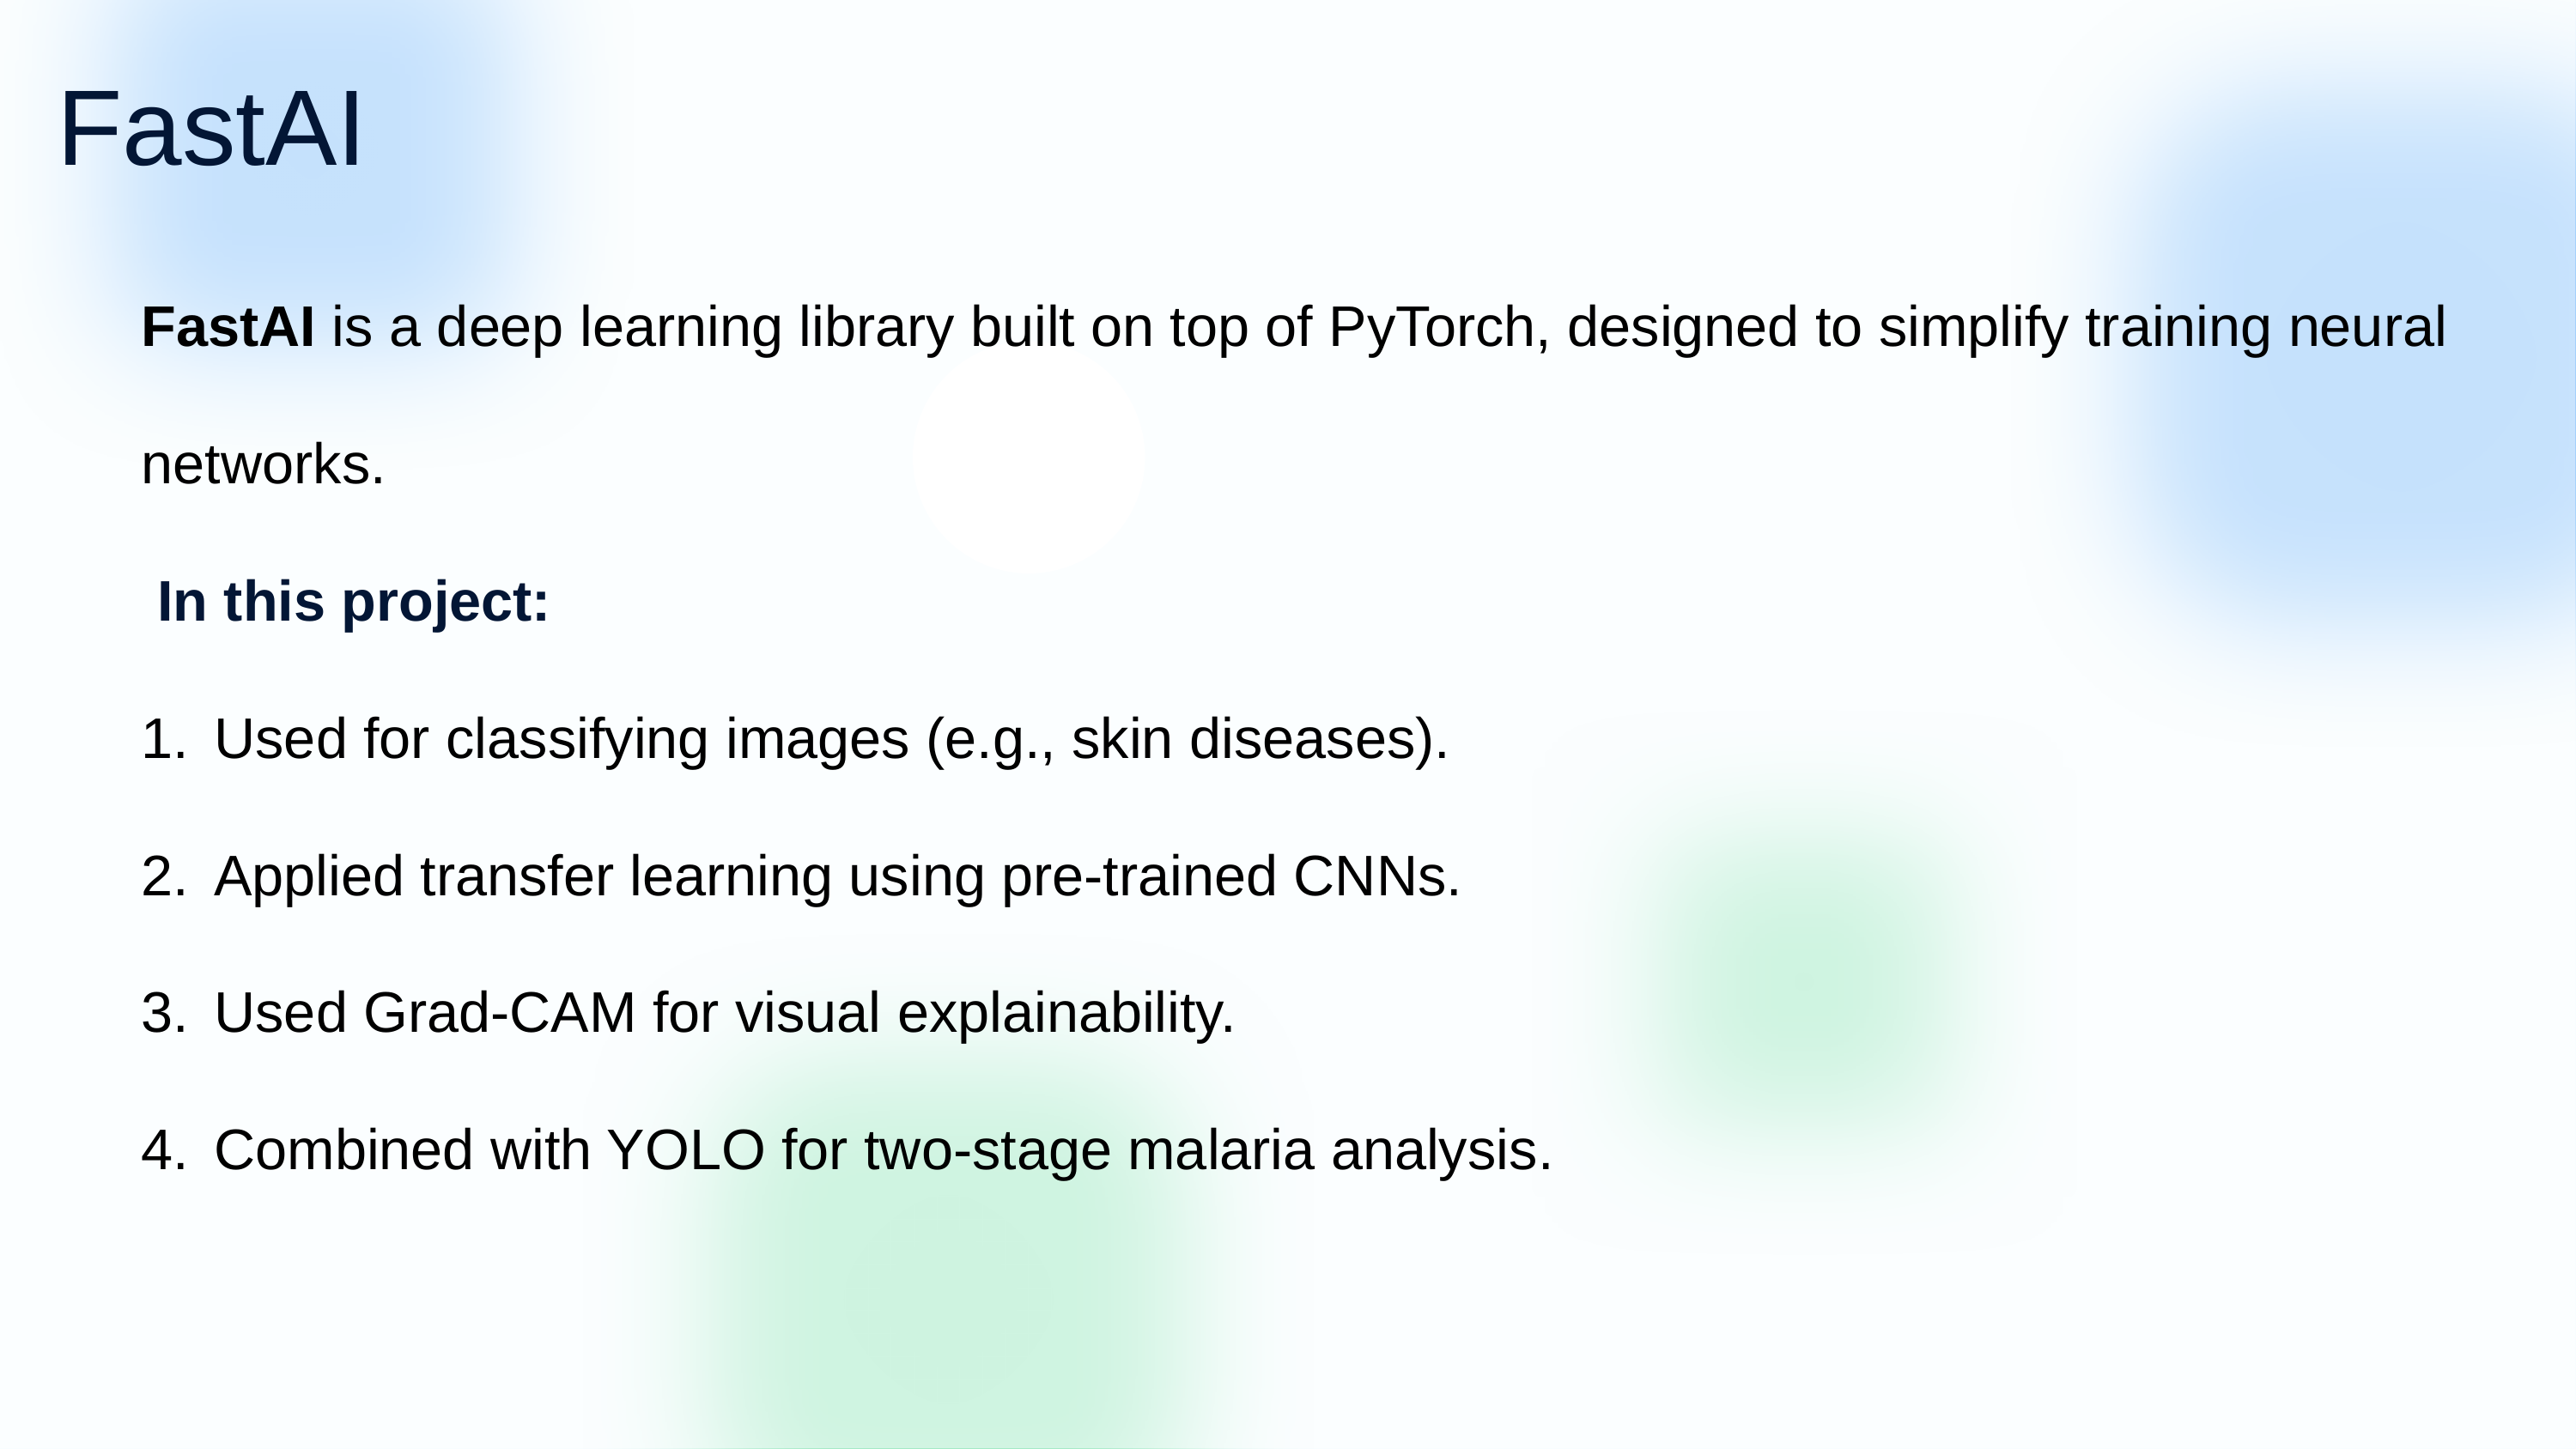

FastAI
FastAI is a deep learning library built on top of PyTorch, designed to simplify training neural networks.
 In this project:
Used for classifying images (e.g., skin diseases).
Applied transfer learning using pre-trained CNNs.
Used Grad-CAM for visual explainability.
Combined with YOLO for two-stage malaria analysis.